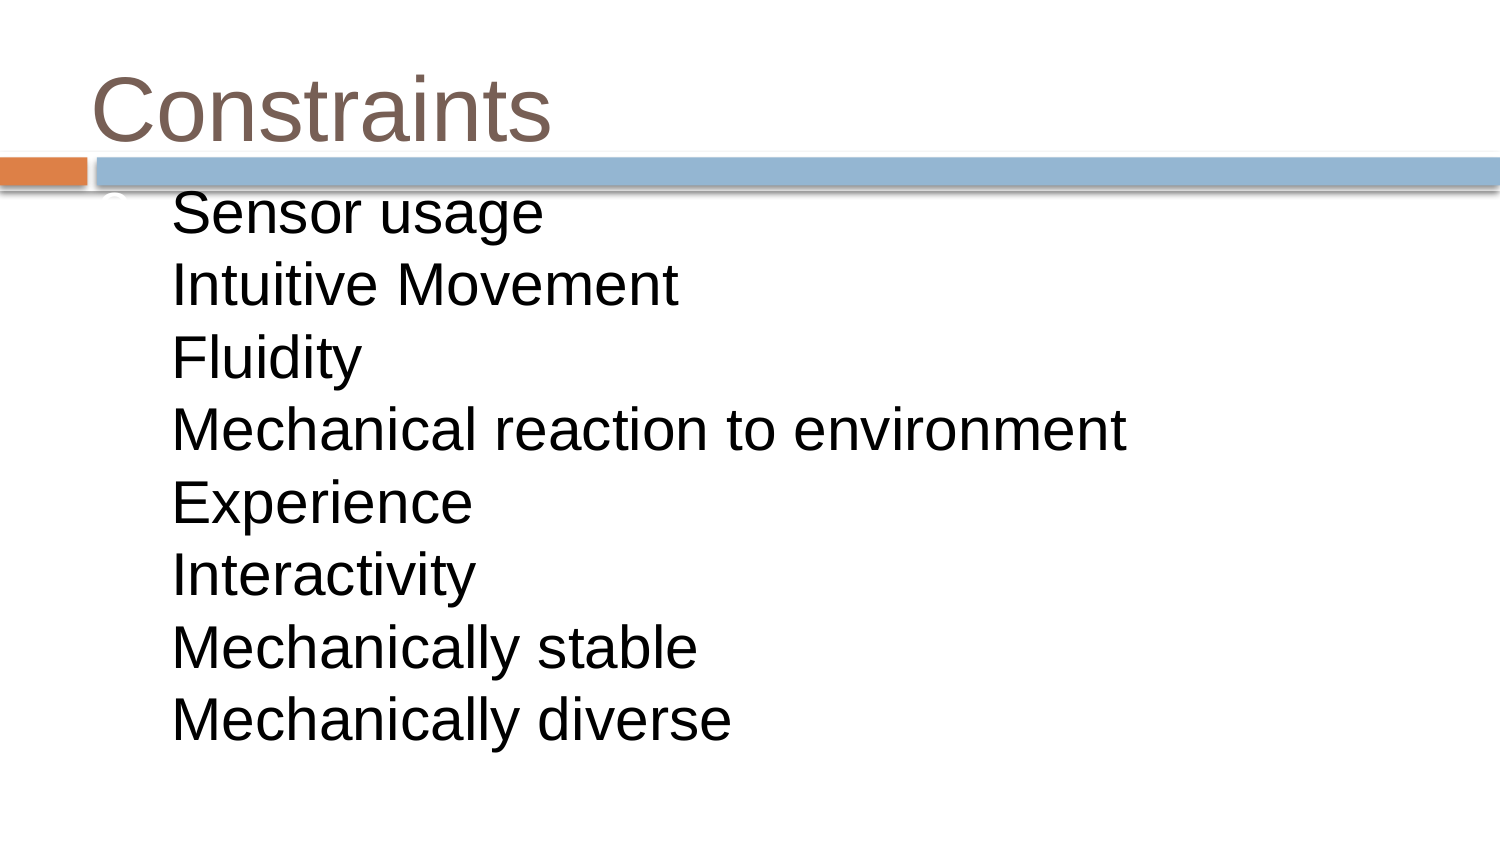

# Constraints
Sensor usage
Intuitive Movement
Fluidity
Mechanical reaction to environment
Experience
Interactivity
Mechanically stable
Mechanically diverse